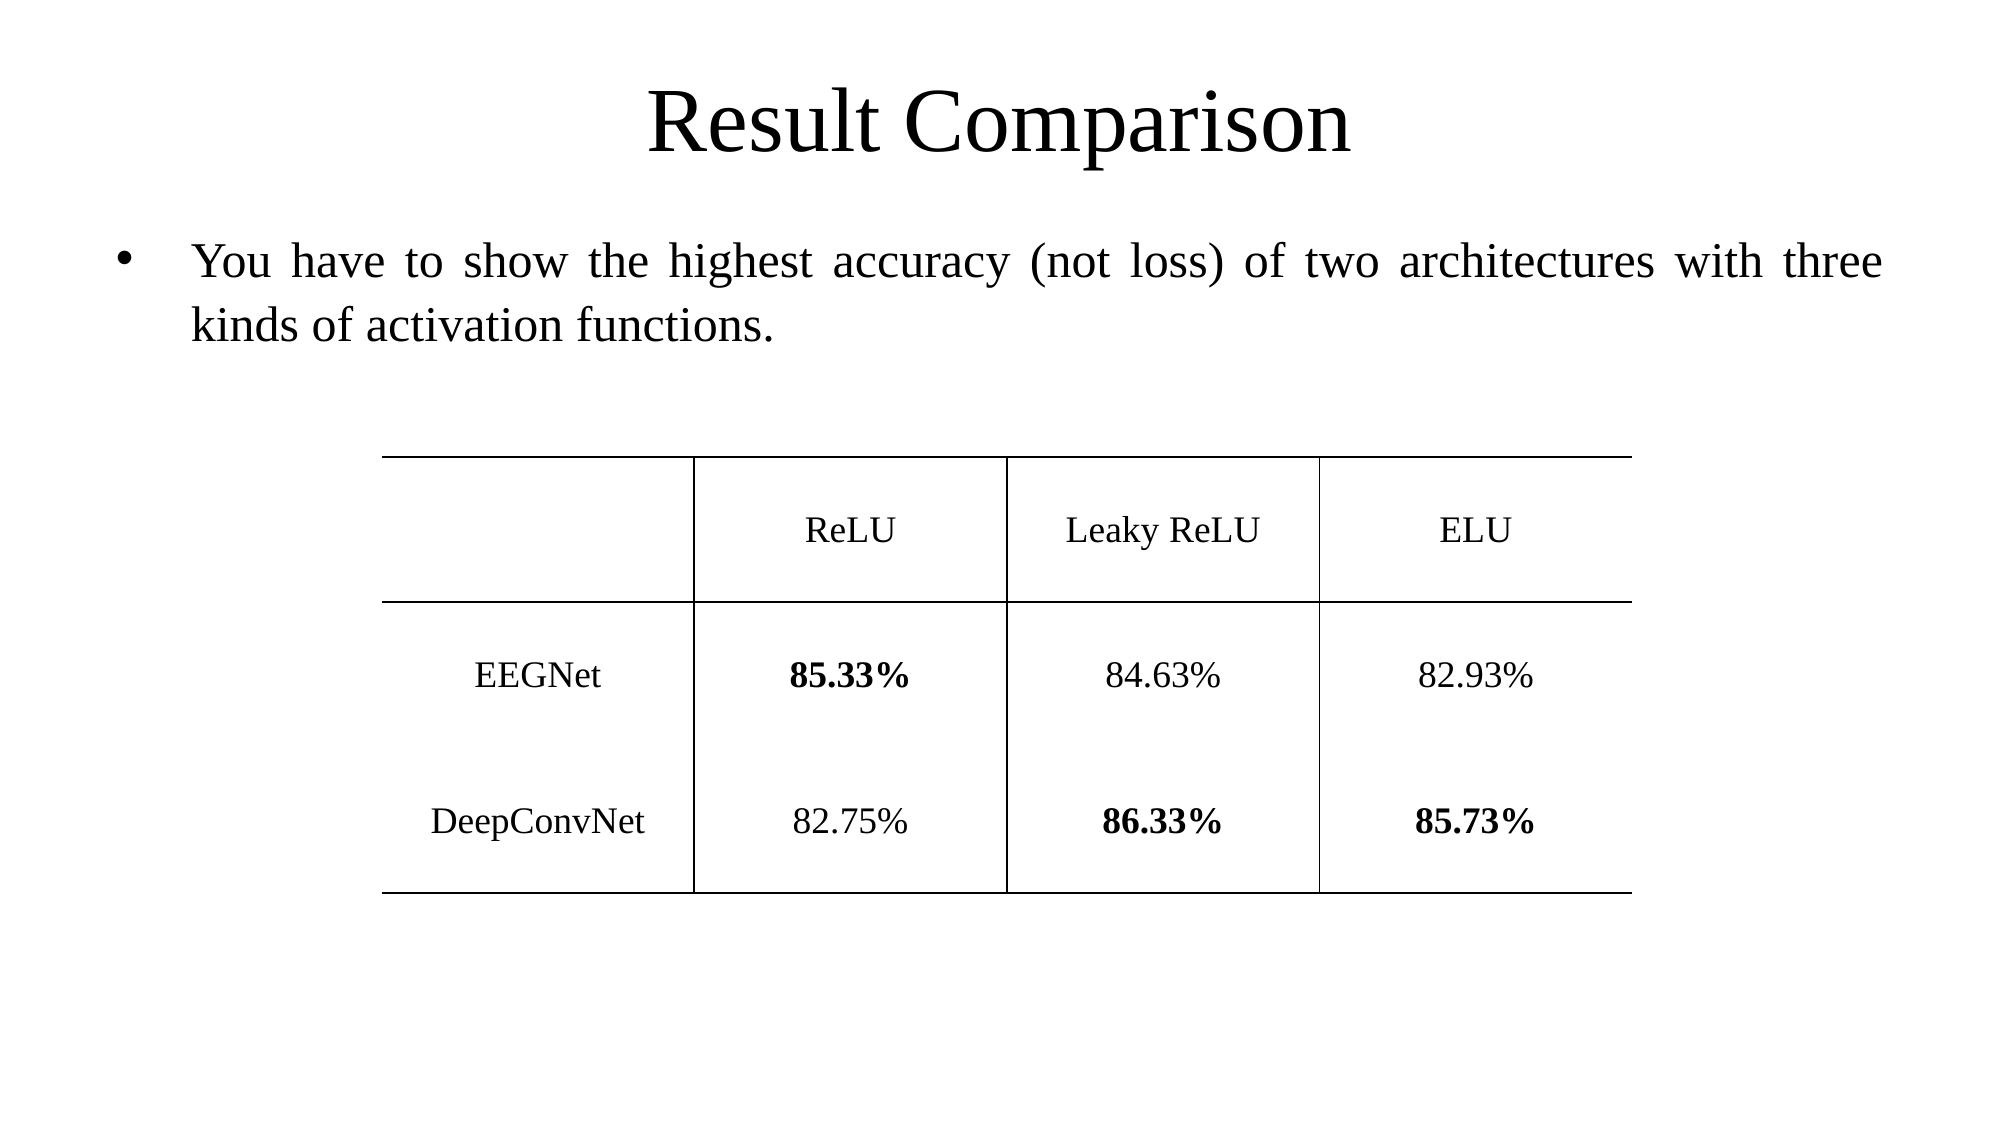

Result Comparison
You have to show the highest accuracy (not loss) of two architectures with three kinds of activation functions.

|  | ReLU | Leaky ReLU | ELU |
| --- | --- | --- | --- |
| EEGNet | 85.33% | 84.63% | 82.93% |
| DeepConvNet | 82.75% | 86.33% | 85.73% |